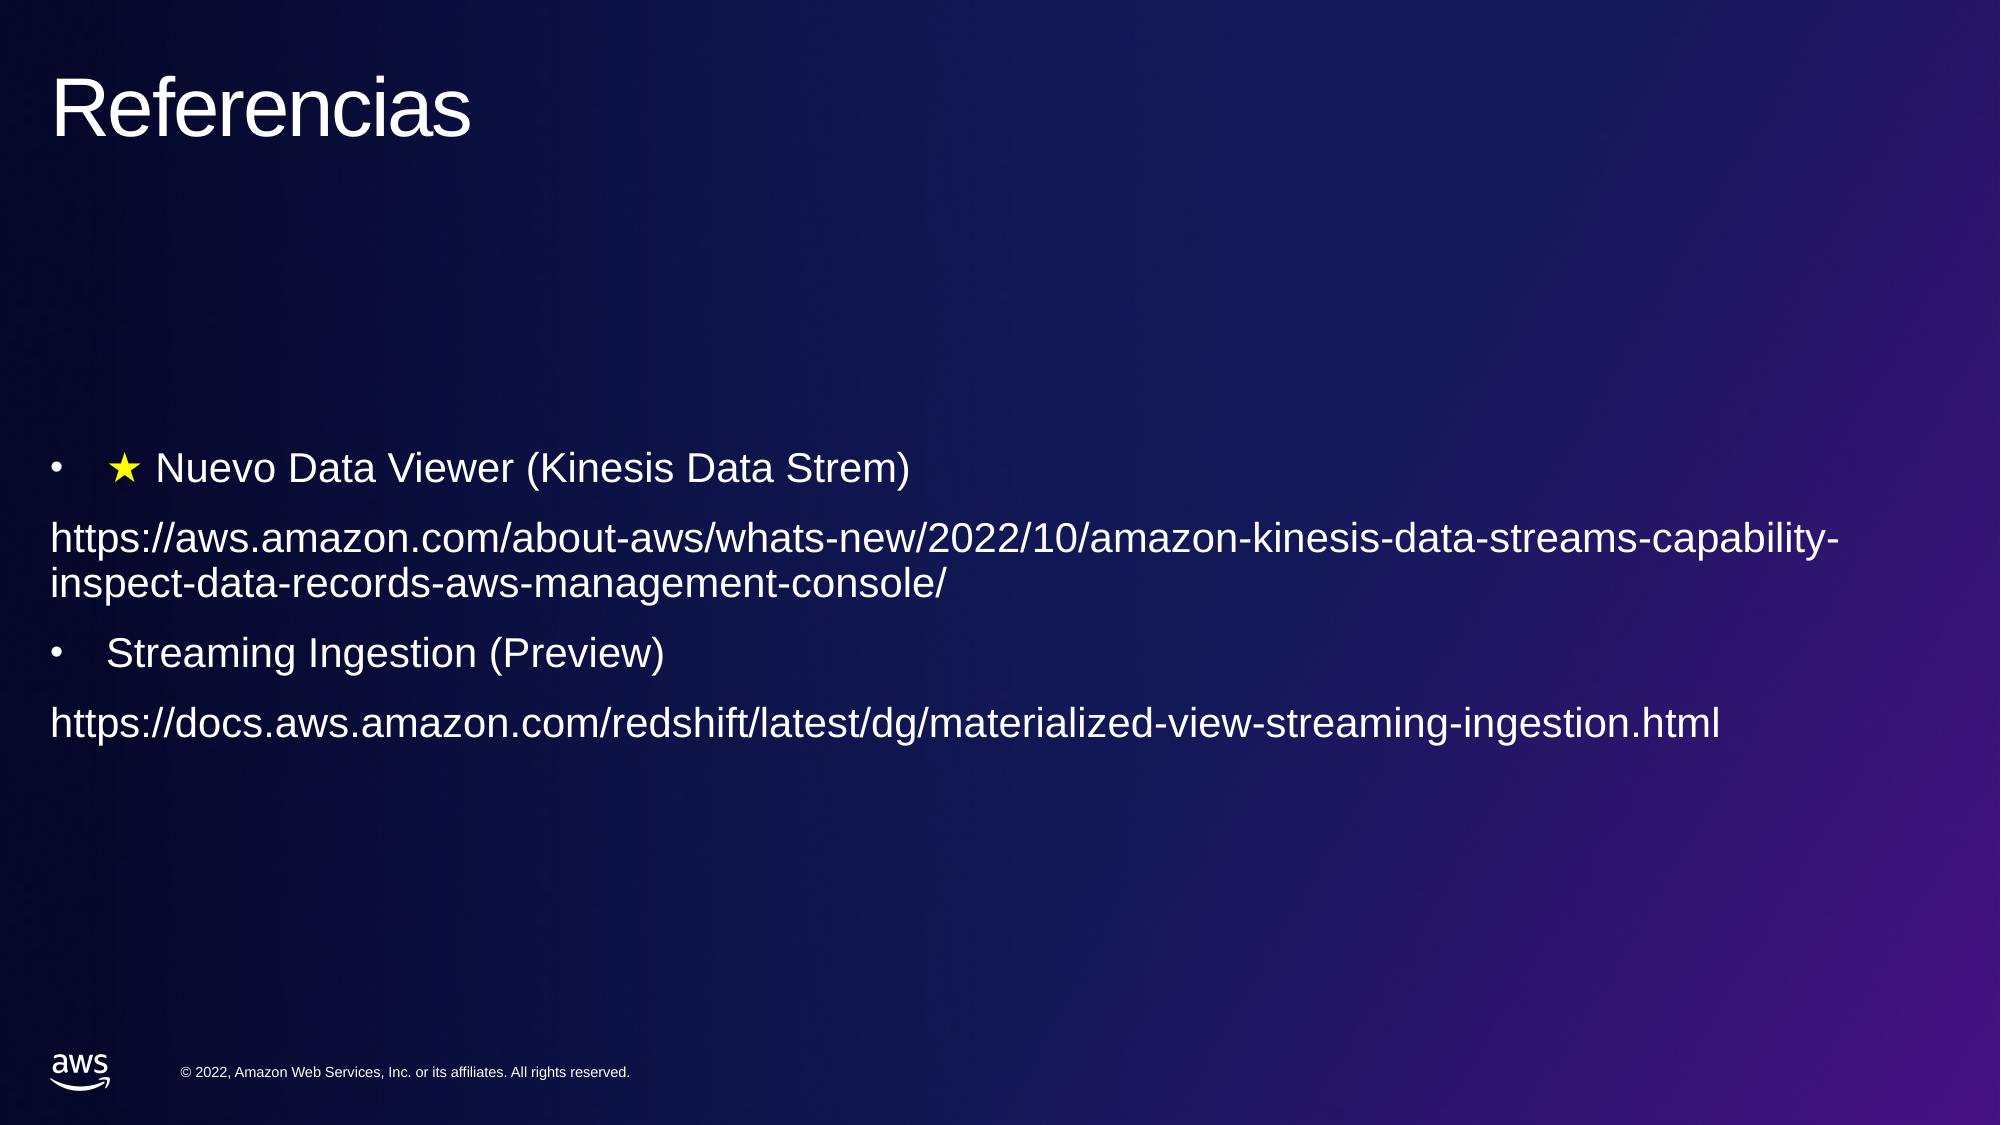

# Referencias
★ Nuevo Data Viewer (Kinesis Data Strem)
https://aws.amazon.com/about-aws/whats-new/2022/10/amazon-kinesis-data-streams-capability-inspect-data-records-aws-management-console/
Streaming Ingestion (Preview)
https://docs.aws.amazon.com/redshift/latest/dg/materialized-view-streaming-ingestion.html